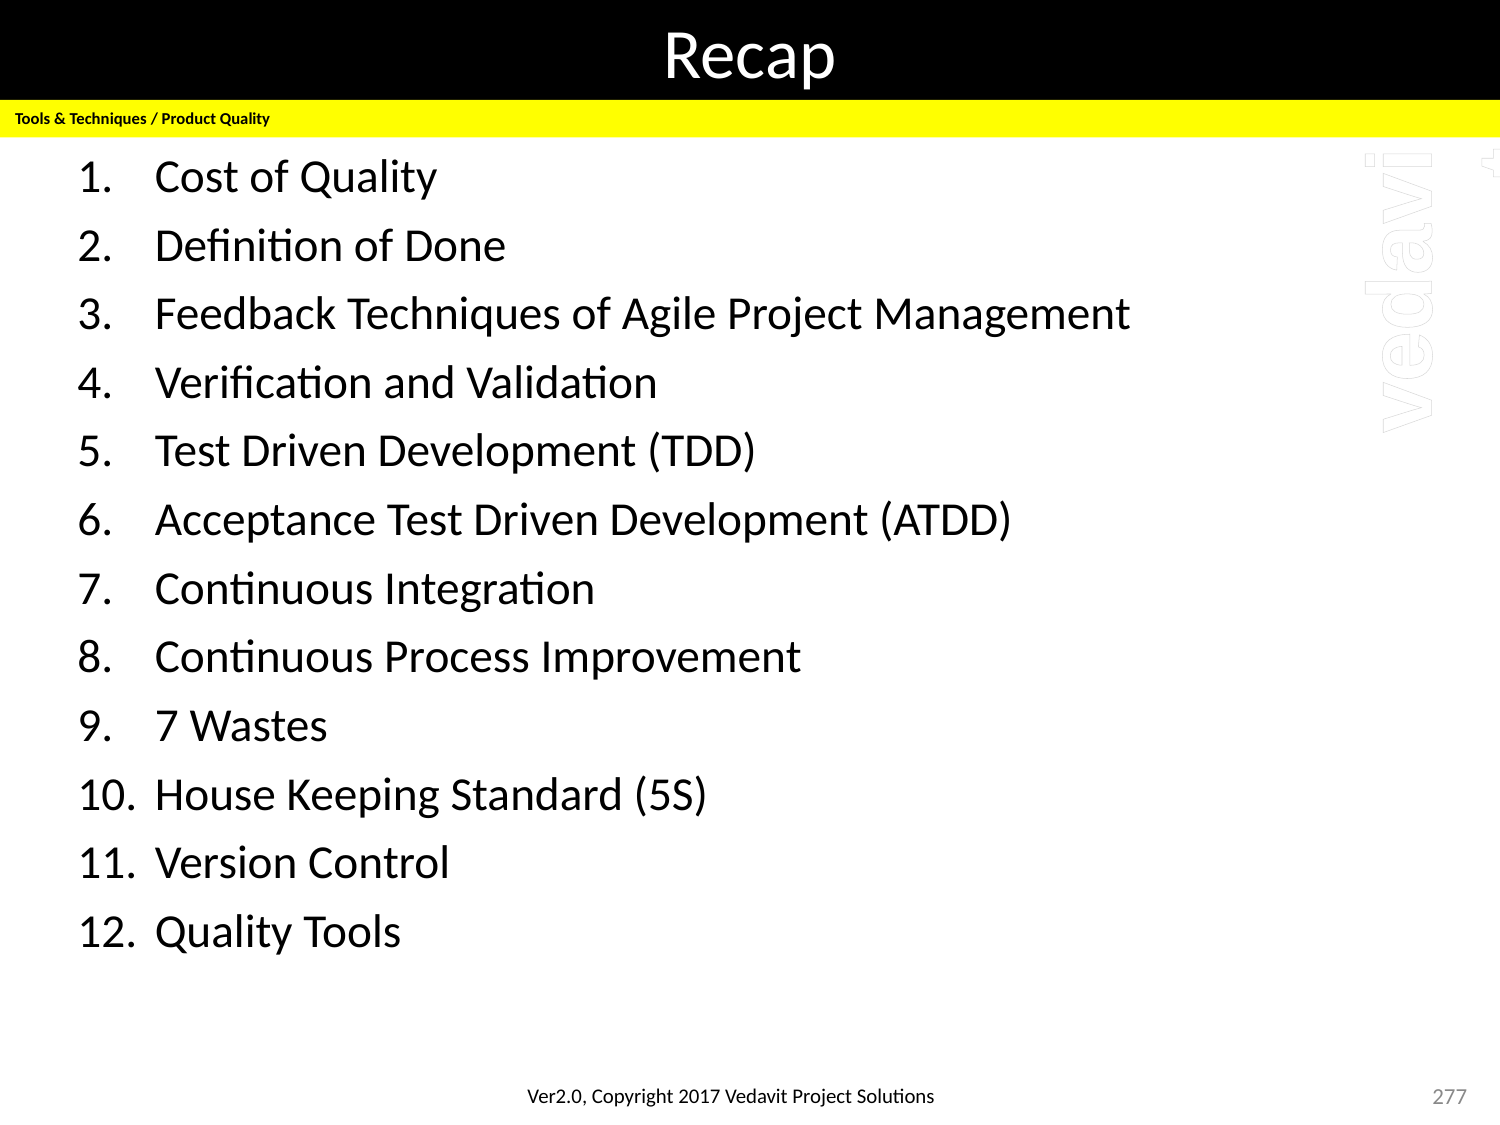

# Recap
Tools & Techniques / Product Quality

Cost of Quality
Definition of Done
Feedback Techniques of Agile Project Management
Verification and Validation
Test Driven Development (TDD)
Acceptance Test Driven Development (ATDD)
Continuous Integration
Continuous Process Improvement
7 Wastes
House Keeping Standard (5S)
Version Control
Quality Tools

277